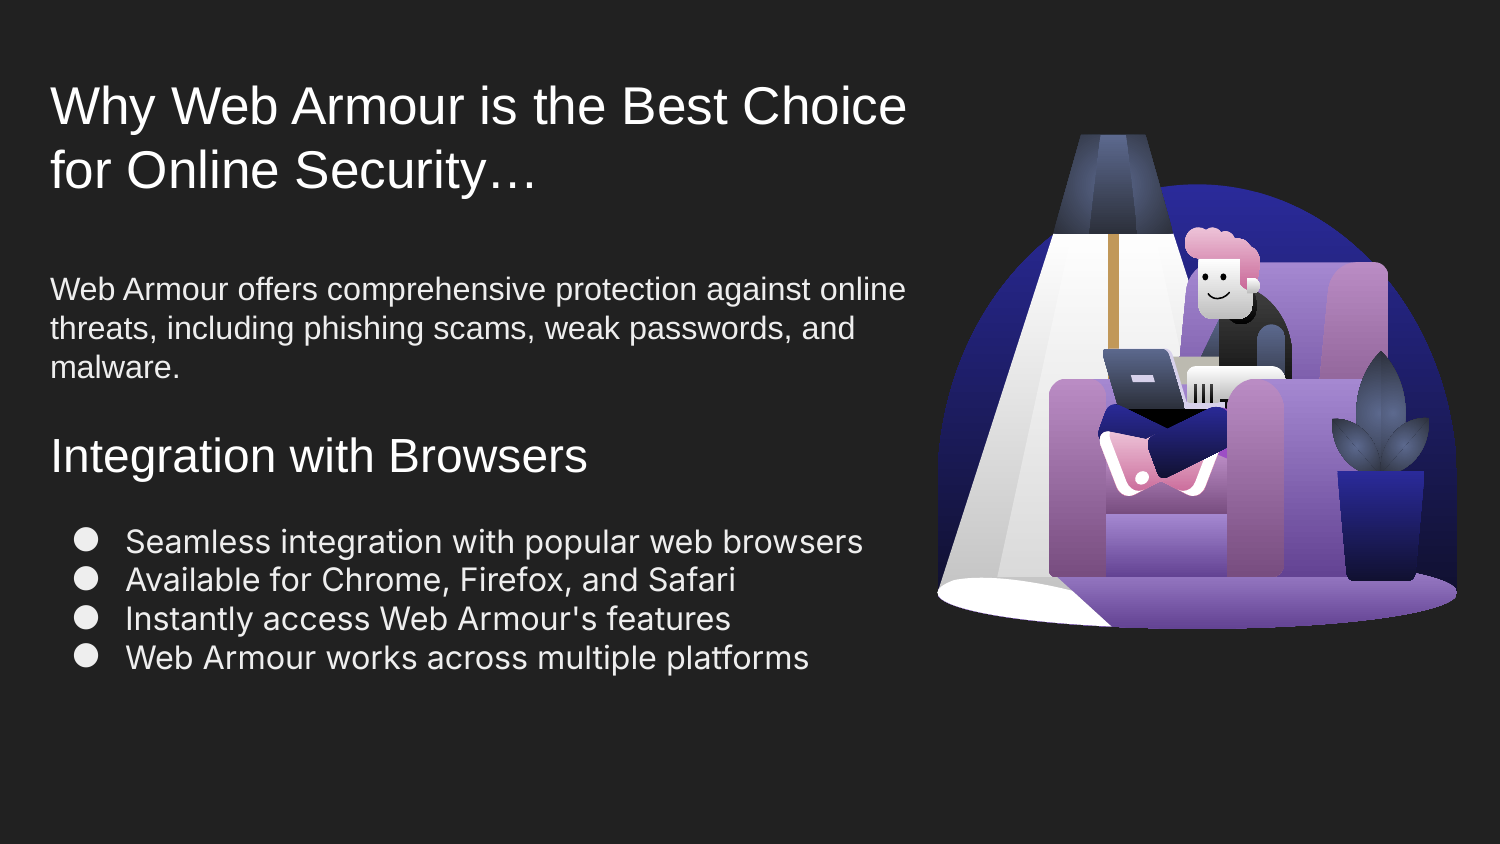

# Why Web Armour is the Best Choice for Online Security…

Web Armour offers comprehensive protection against online threats, including phishing scams, weak passwords, and malware.

Integration with Browsers

Seamless integration with popular web browsers
Available for Chrome, Firefox, and Safari
Instantly access Web Armour's features
Web Armour works across multiple platforms